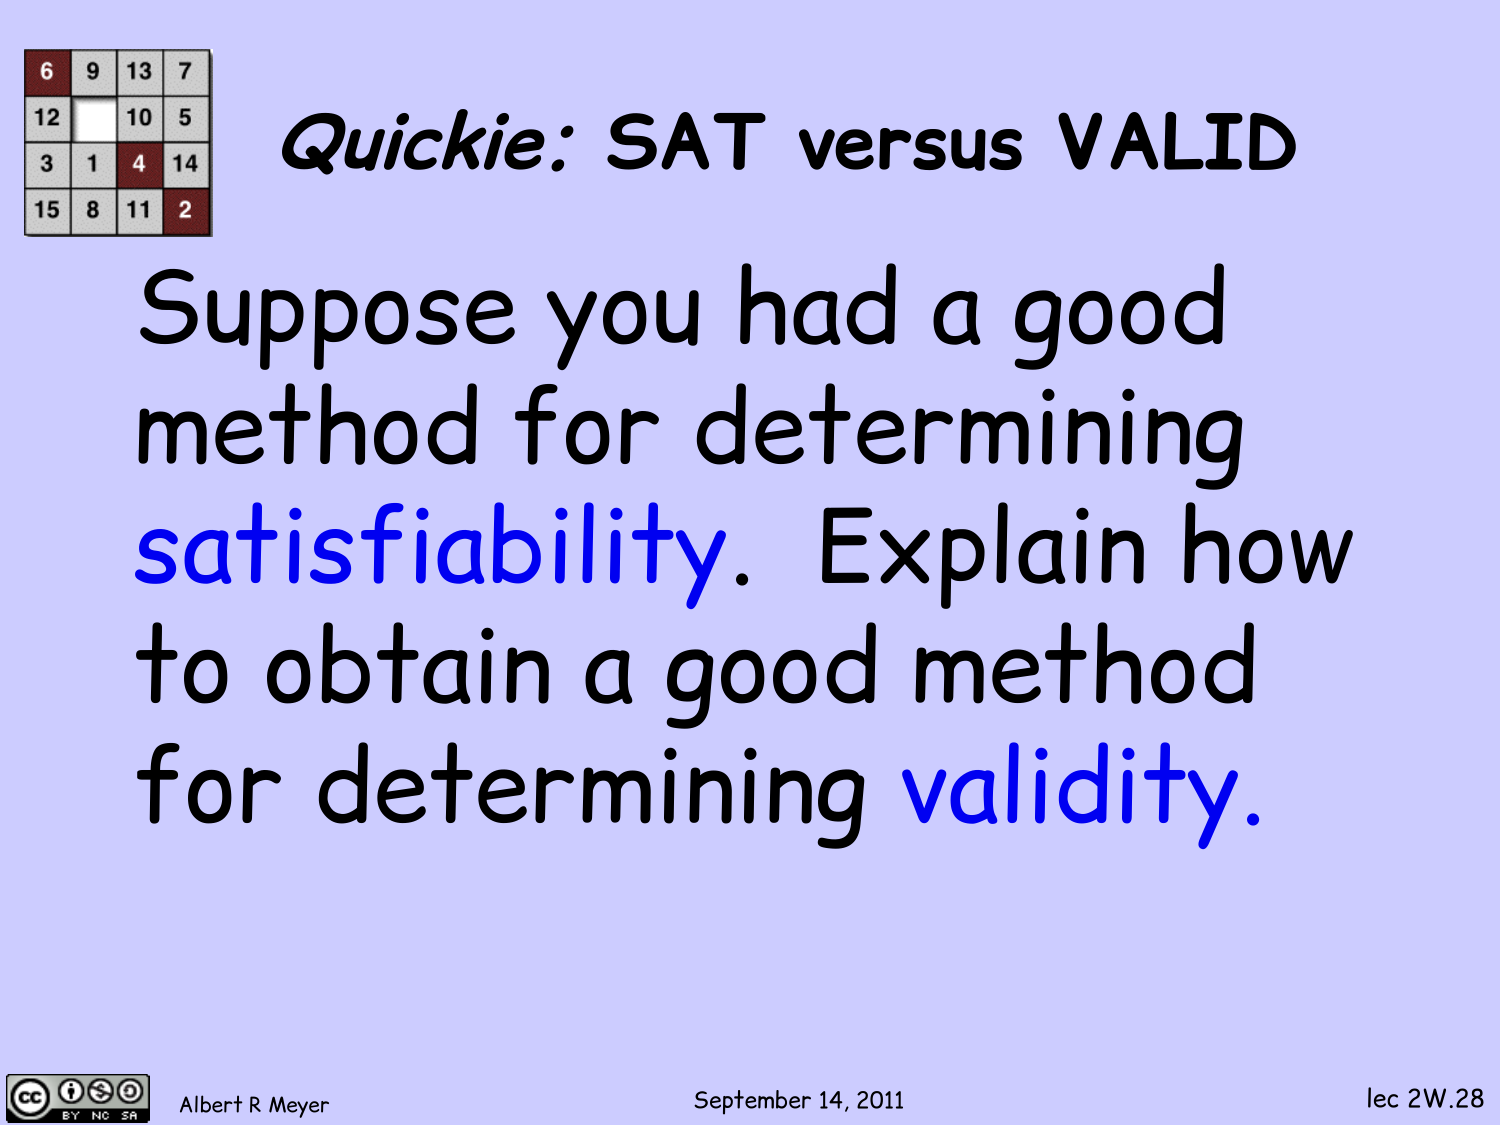

# Quickie: SAT versus VALID
Suppose you had a good
method for determining
satisfiability.  Explain how
to obtain a good method
for determining validity.
lec 2W.28